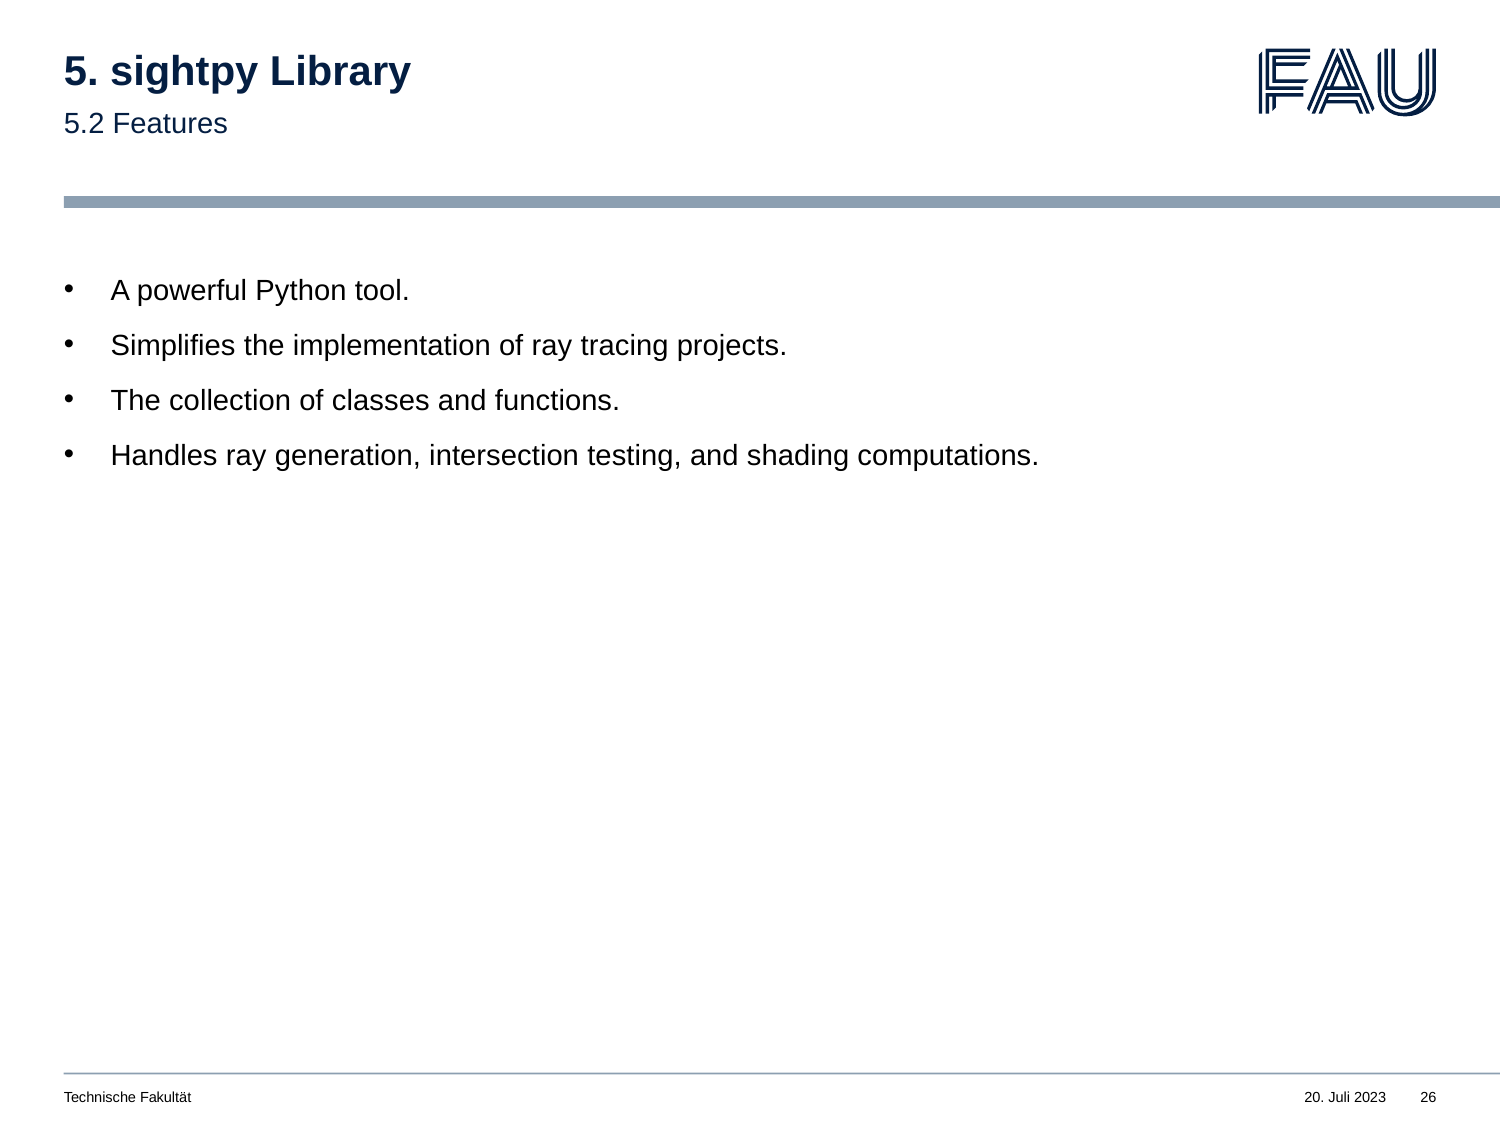

# 5. sightpy Library

5.2 Features
A powerful Python tool.
Simplifies the implementation of ray tracing projects.
The collection of classes and functions.
Handles ray generation, intersection testing, and shading computations.

Technische Fakultät
20. Juli 2023
26